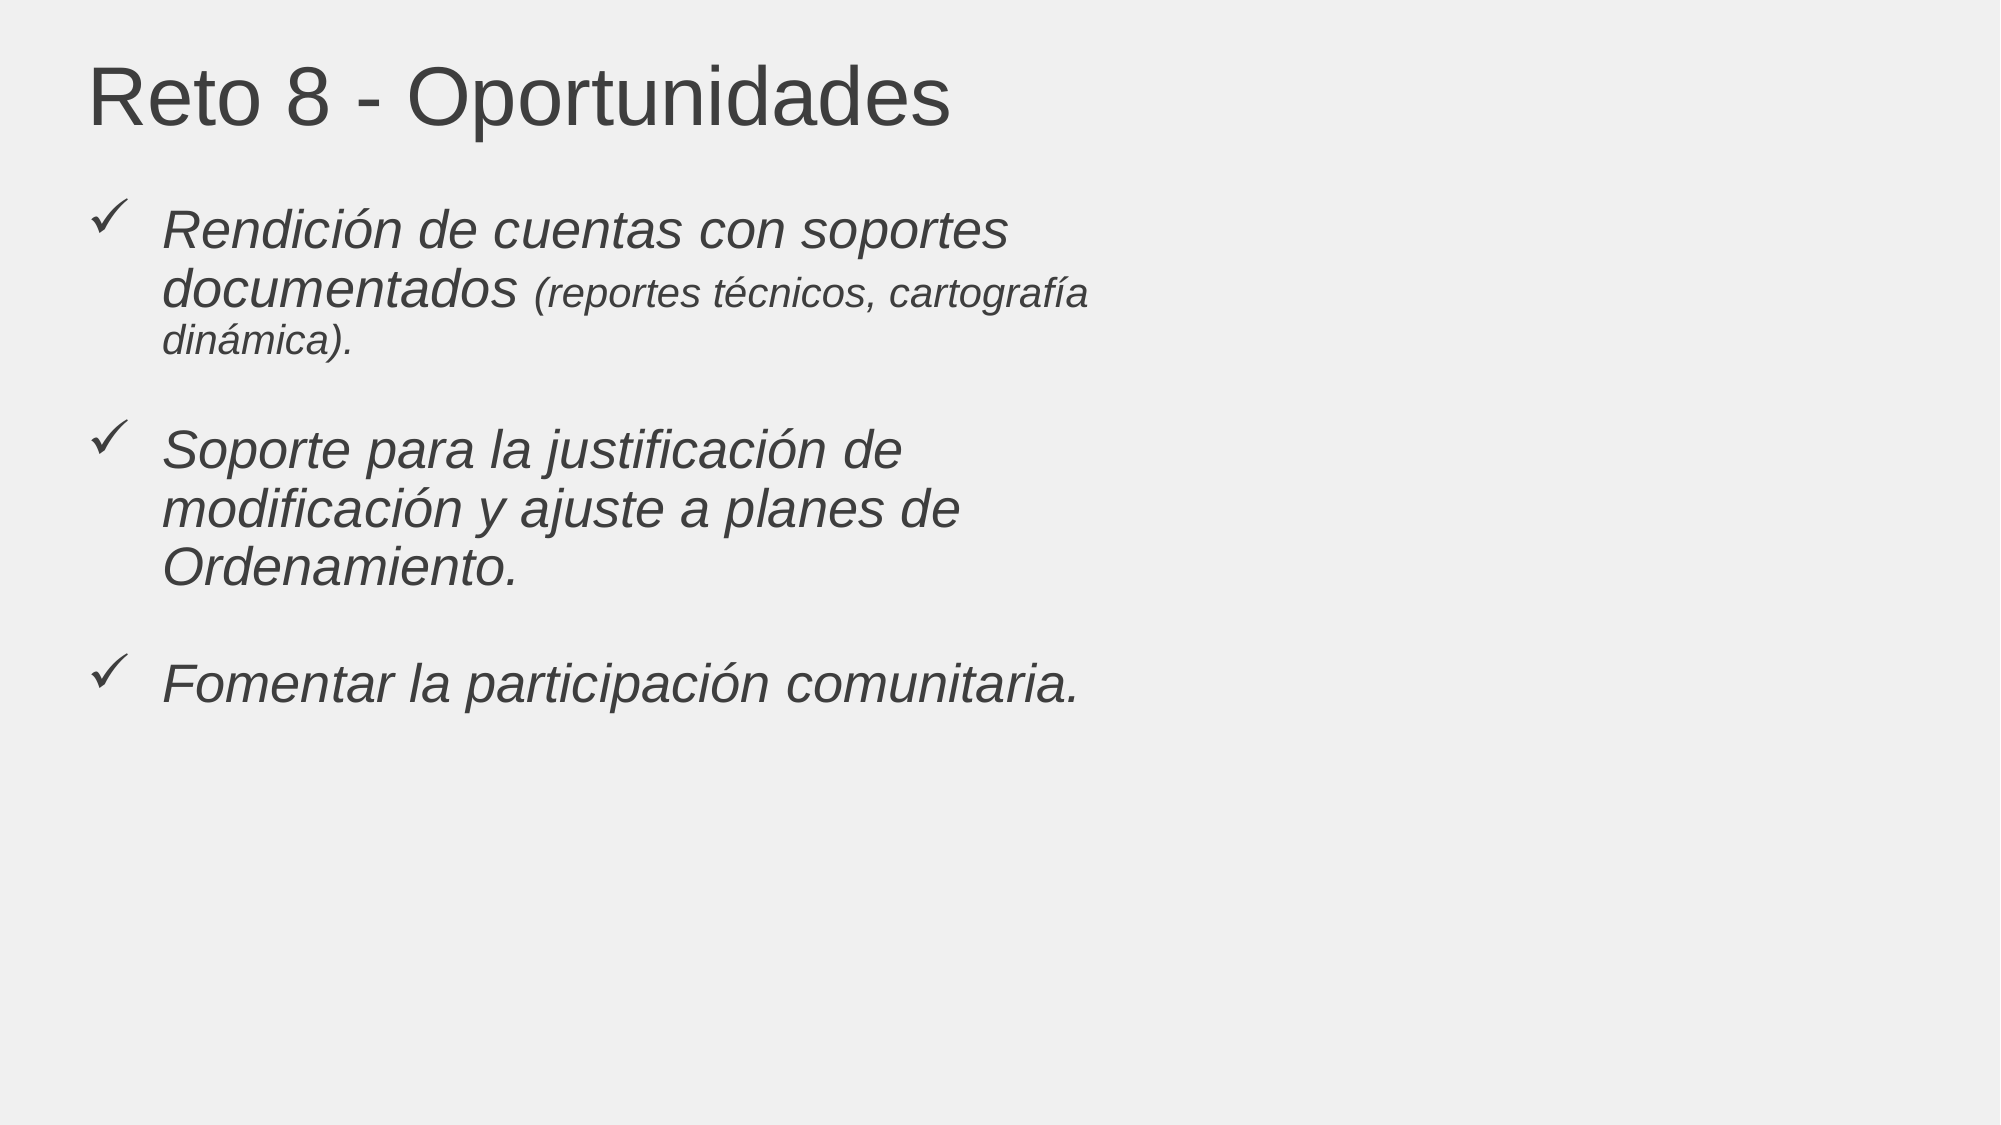

Reto 8 - Oportunidades

Rendición de cuentas con soportes documentados (reportes técnicos, cartografía dinámica).

Soporte para la justificación de modificación y ajuste a planes de Ordenamiento.

Fomentar la participación comunitaria.